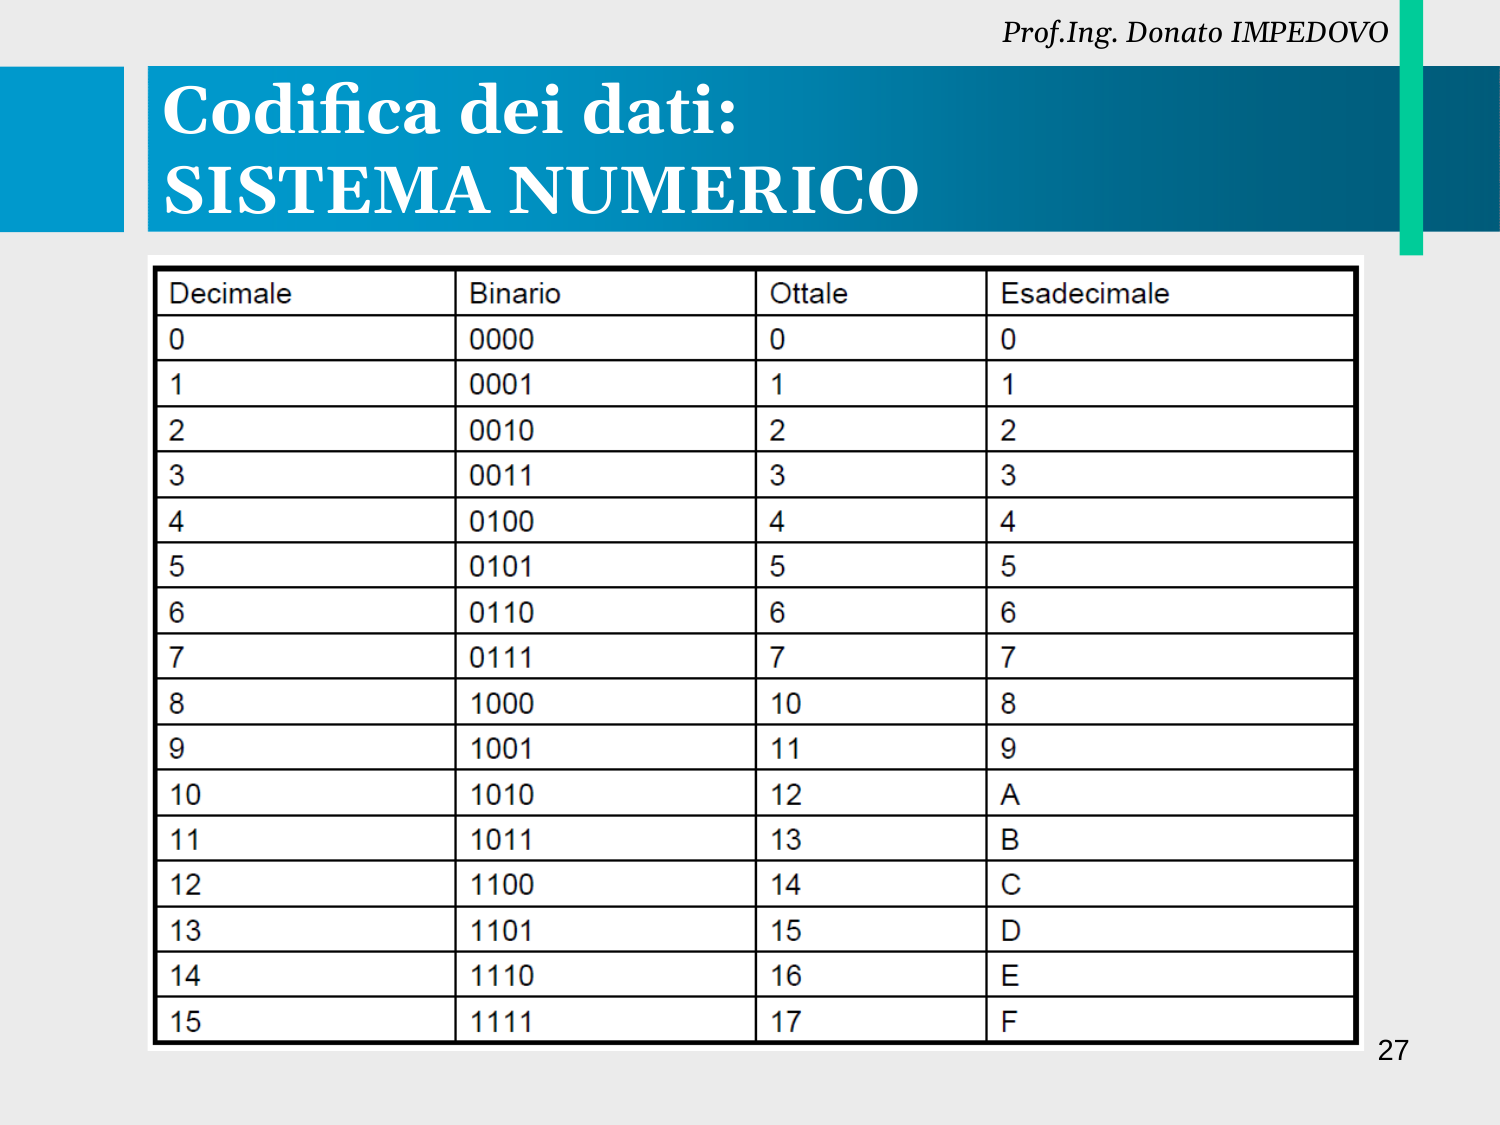

Prof.Ing. Donato IMPEDOVO
# Codifica dei dati:  SISTEMA NUMERICO

27